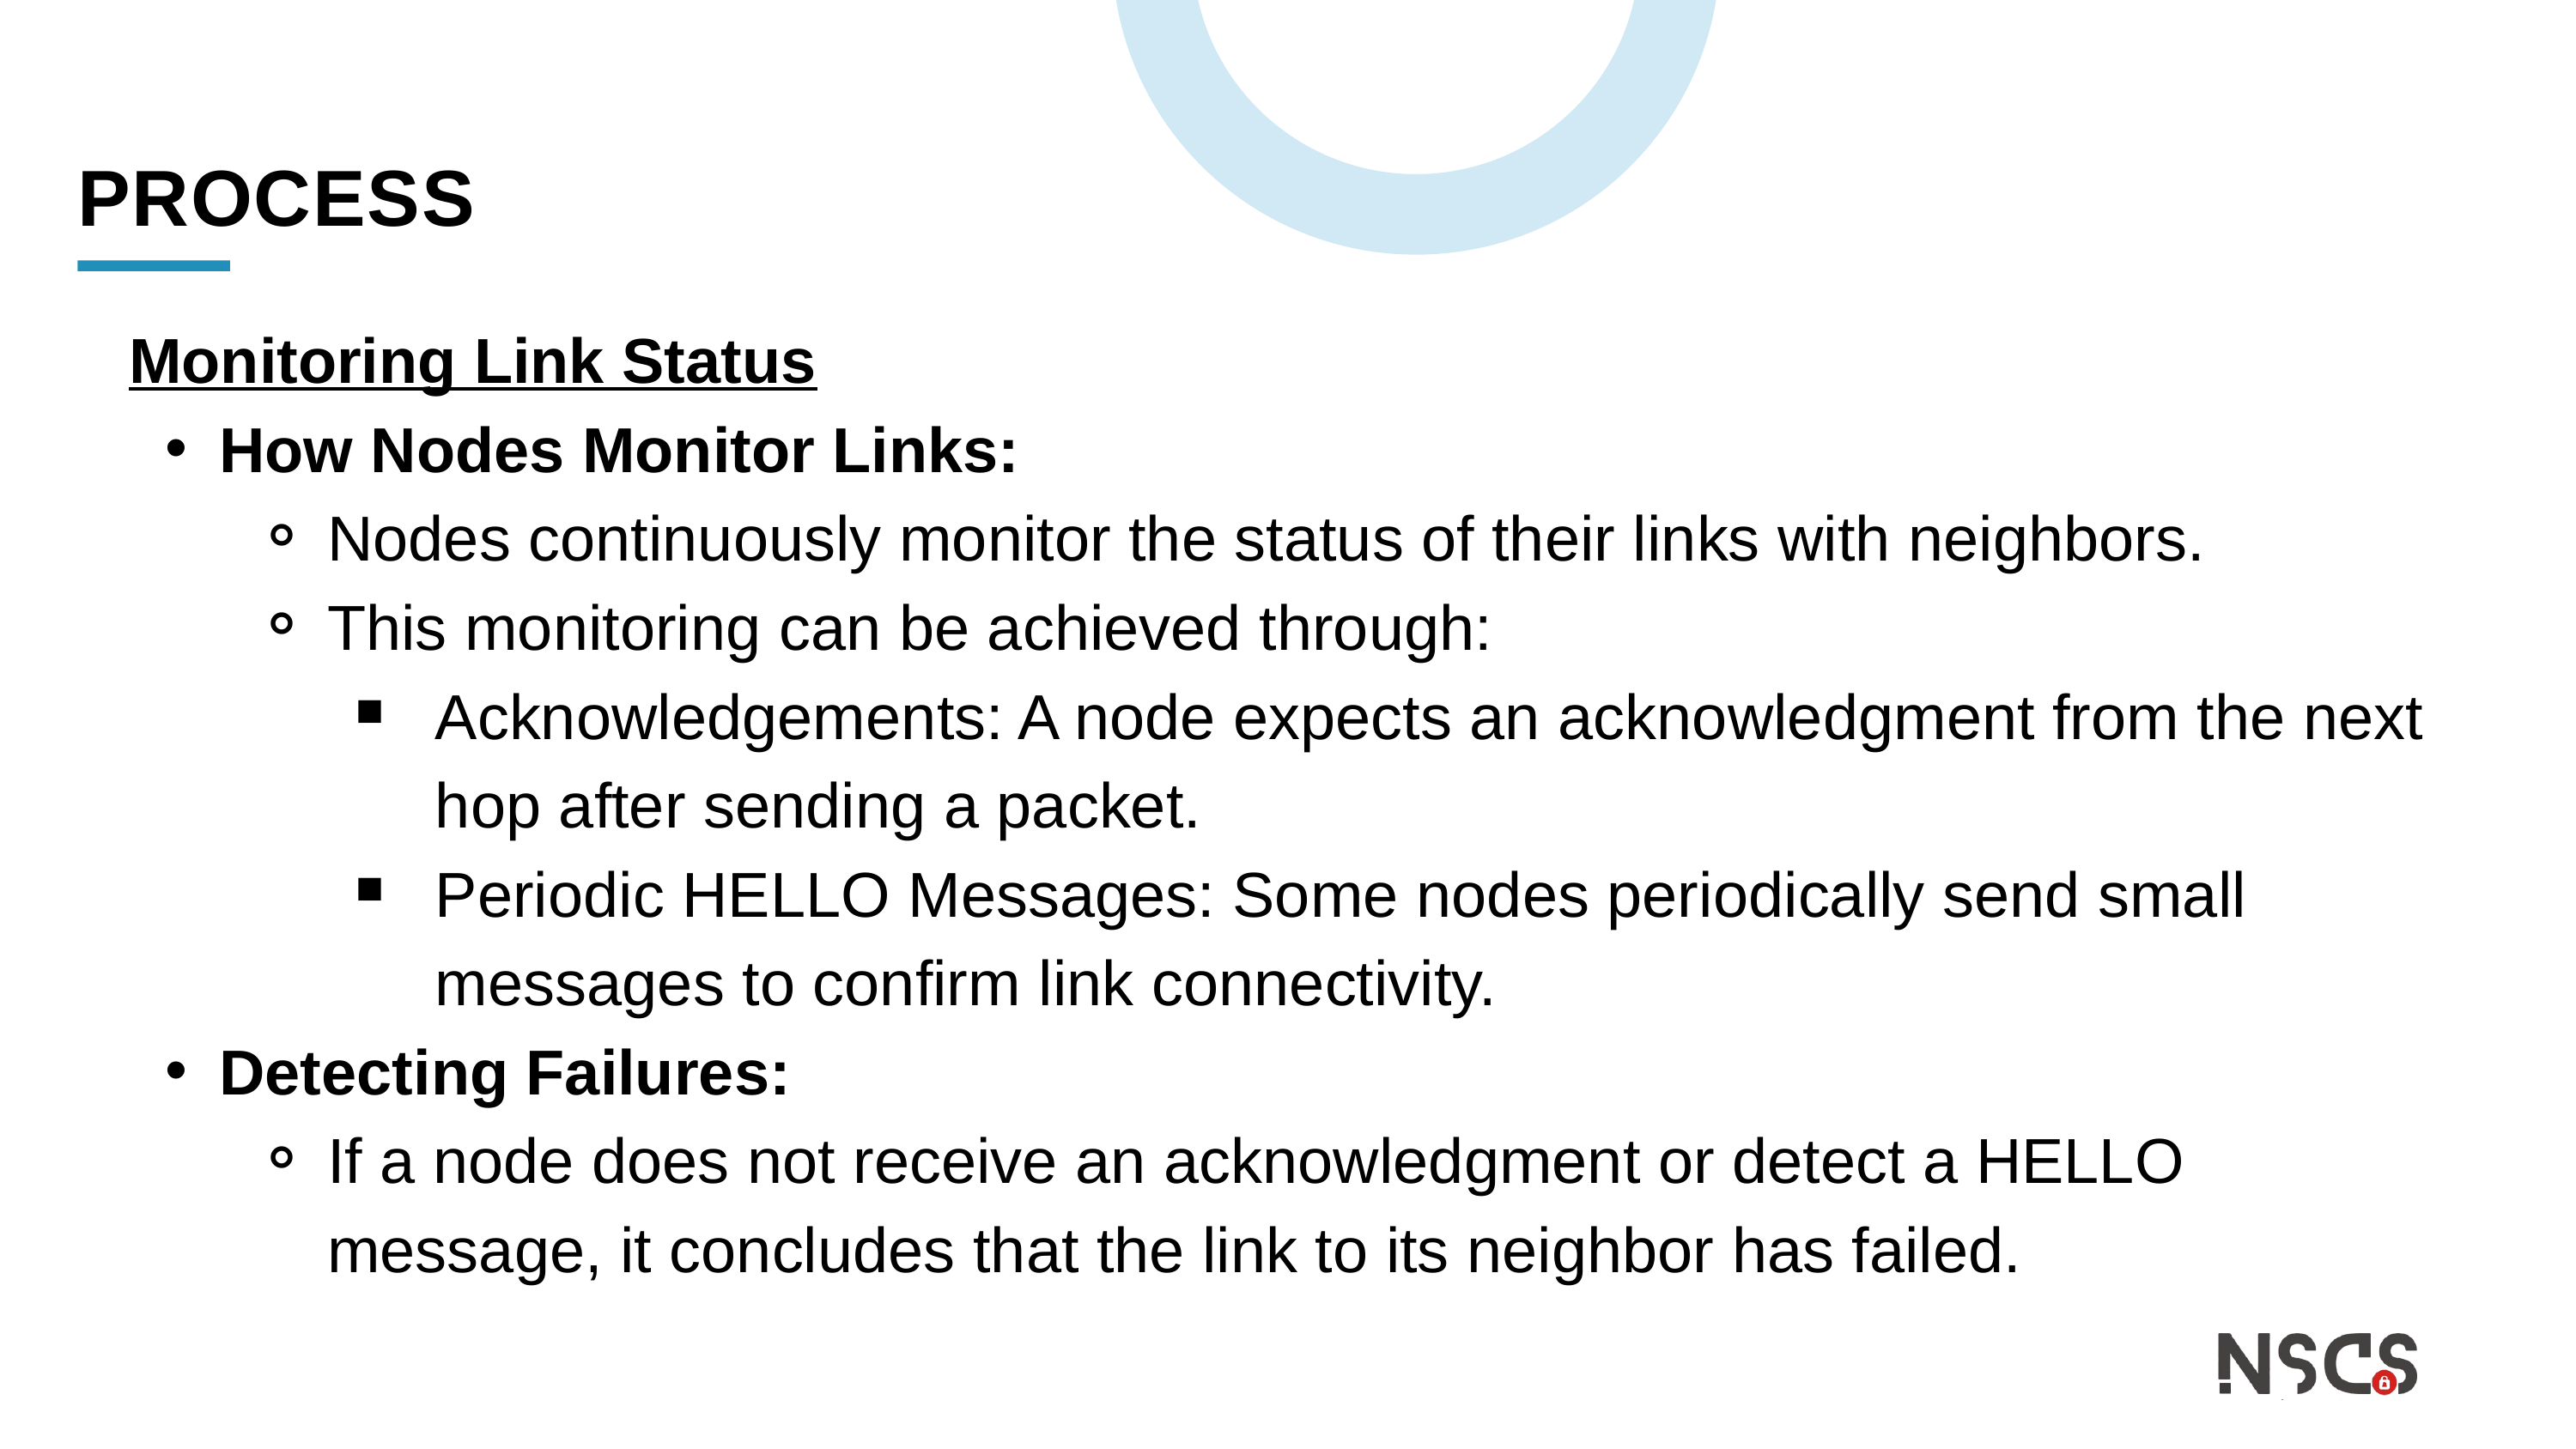

PROCESS

 Monitoring Link Status
How Nodes Monitor Links:
Nodes continuously monitor the status of their links with neighbors.
This monitoring can be achieved through:
Acknowledgements: A node expects an acknowledgment from the next hop after sending a packet.
Periodic HELLO Messages: Some nodes periodically send small messages to confirm link connectivity.
Detecting Failures:
If a node does not receive an acknowledgment or detect a HELLO message, it concludes that the link to its neighbor has failed.